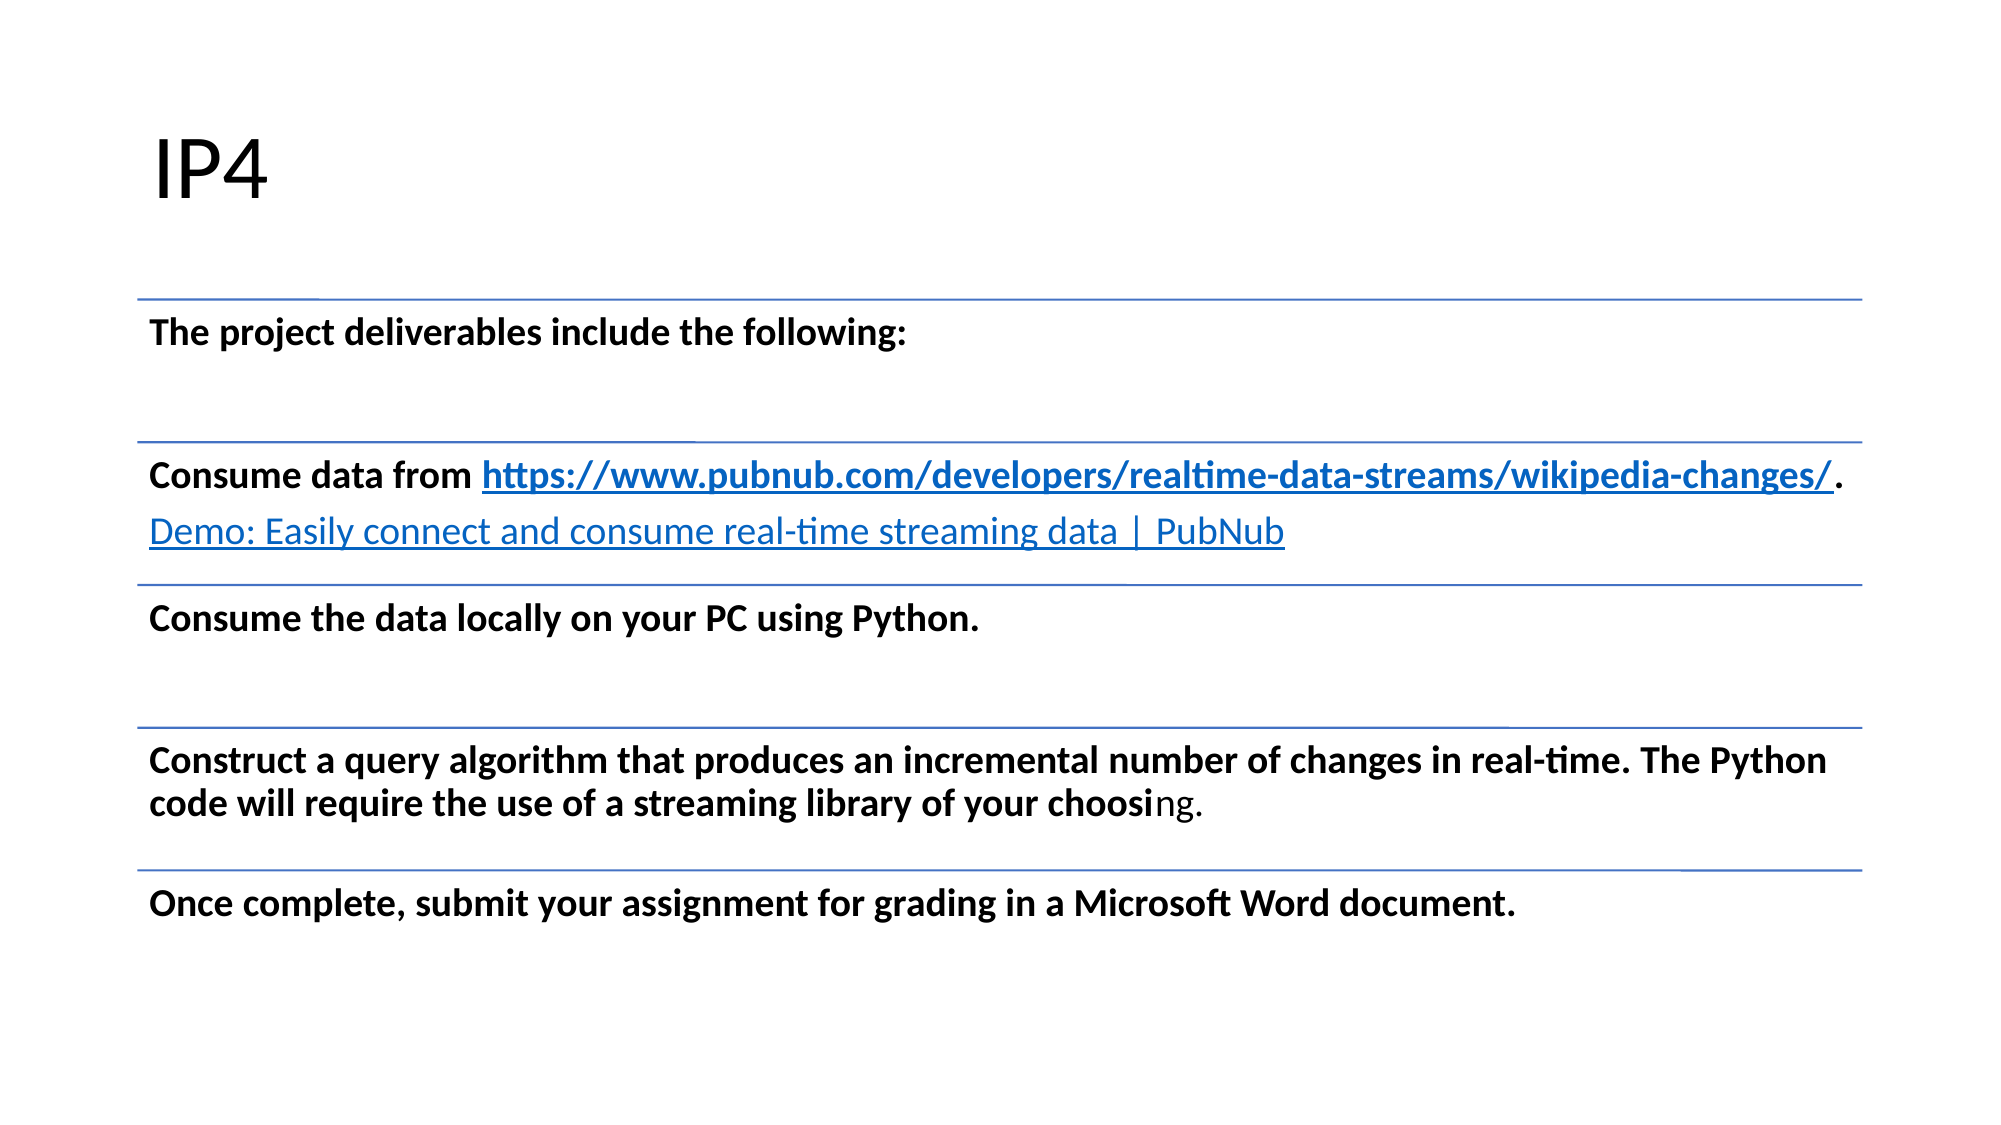

# IP4
The project deliverables include the following:
Consume data from https://www.pubnub.com/developers/realtime-data-streams/wikipedia-changes/.
Demo: Easily connect and consume real-time streaming data | PubNub
Consume the data locally on your PC using Python.
Construct a query algorithm that produces an incremental number of changes in real-time. The Python code will require the use of a streaming library of your choosing.
Once complete, submit your assignment for grading in a Microsoft Word document.